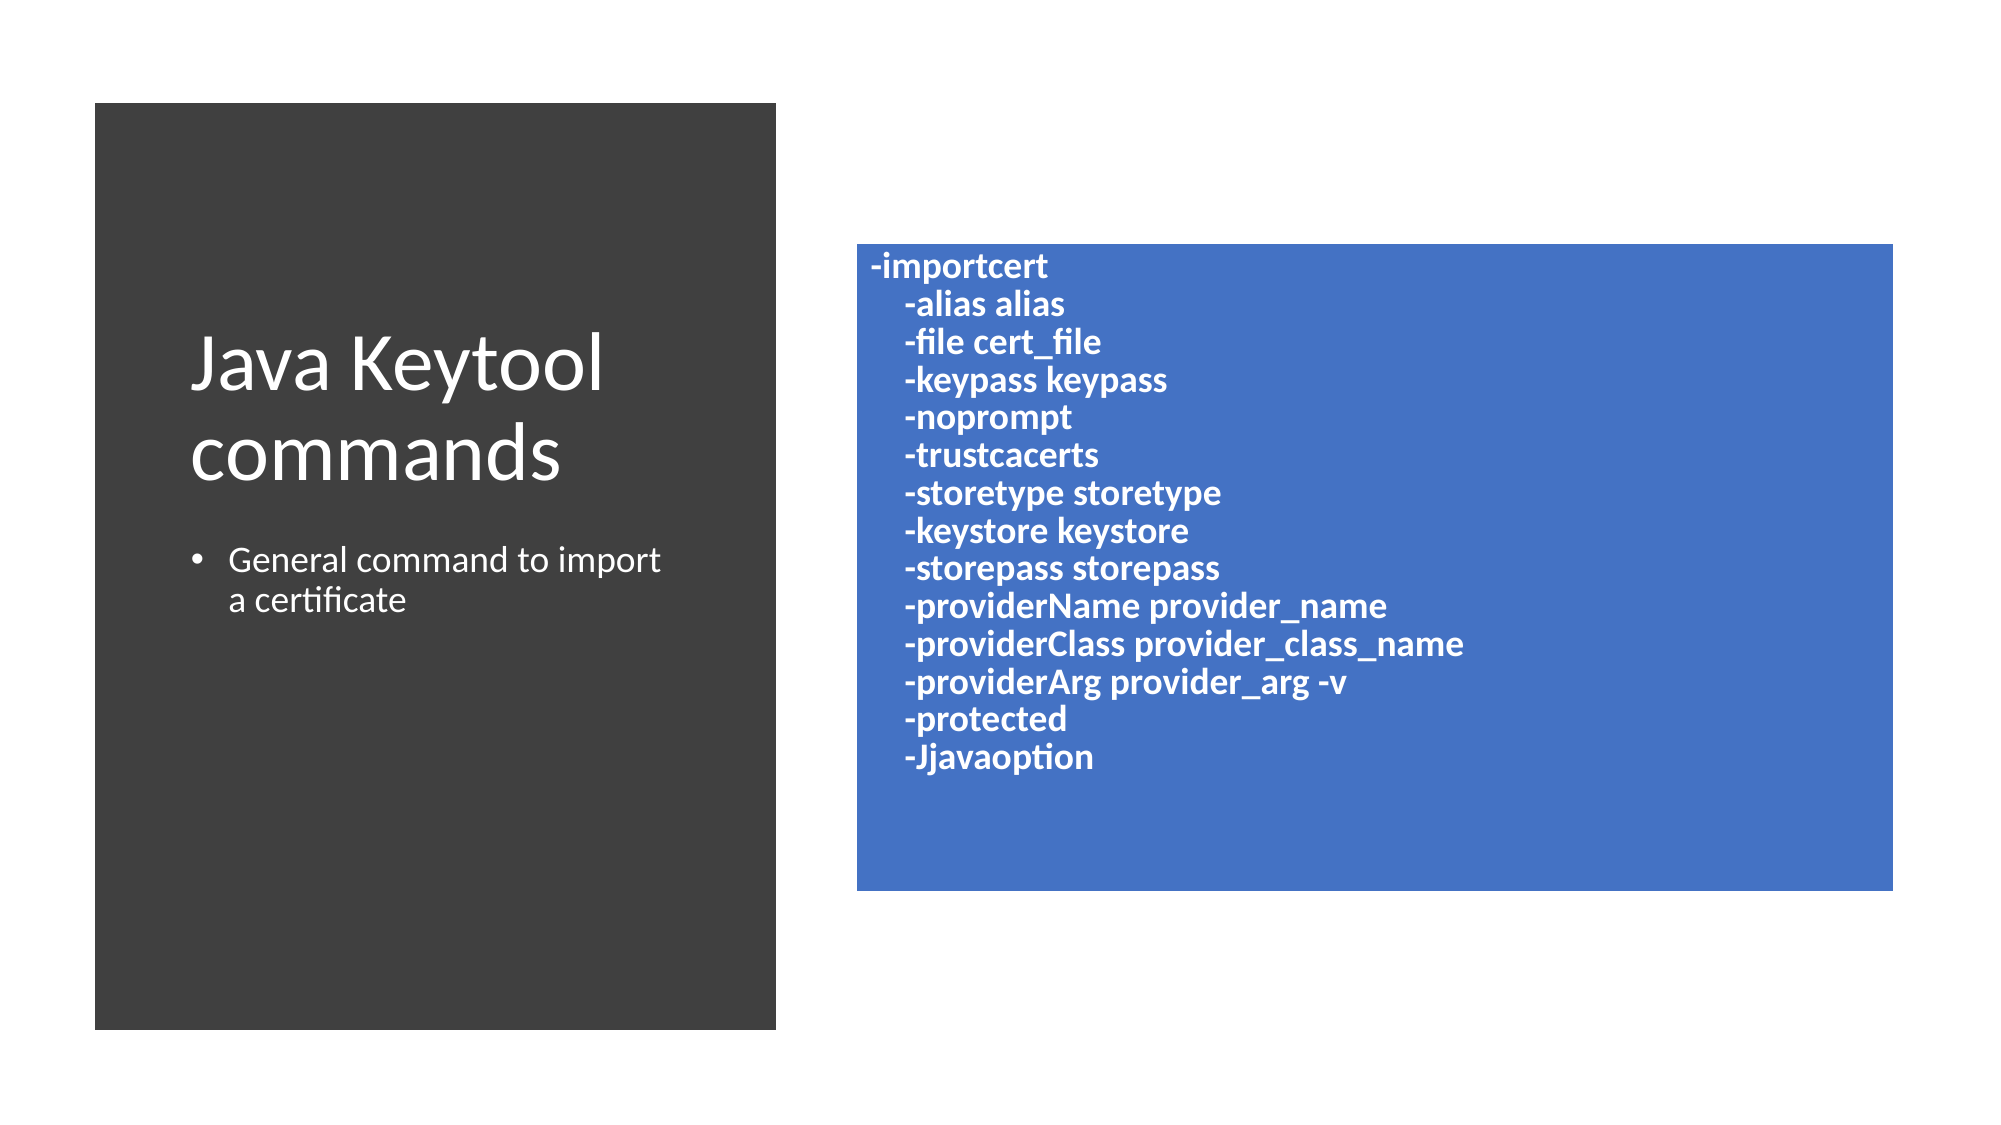

# Java Keytool commands
| -importcert -alias alias -file cert\_file -keypass keypass -noprompt -trustcacerts -storetype storetype -keystore keystore -storepass storepass -providerName provider\_name -providerClass provider\_class\_name -providerArg provider\_arg -v -protected -Jjavaoption |
| --- |
General command to import a certificate